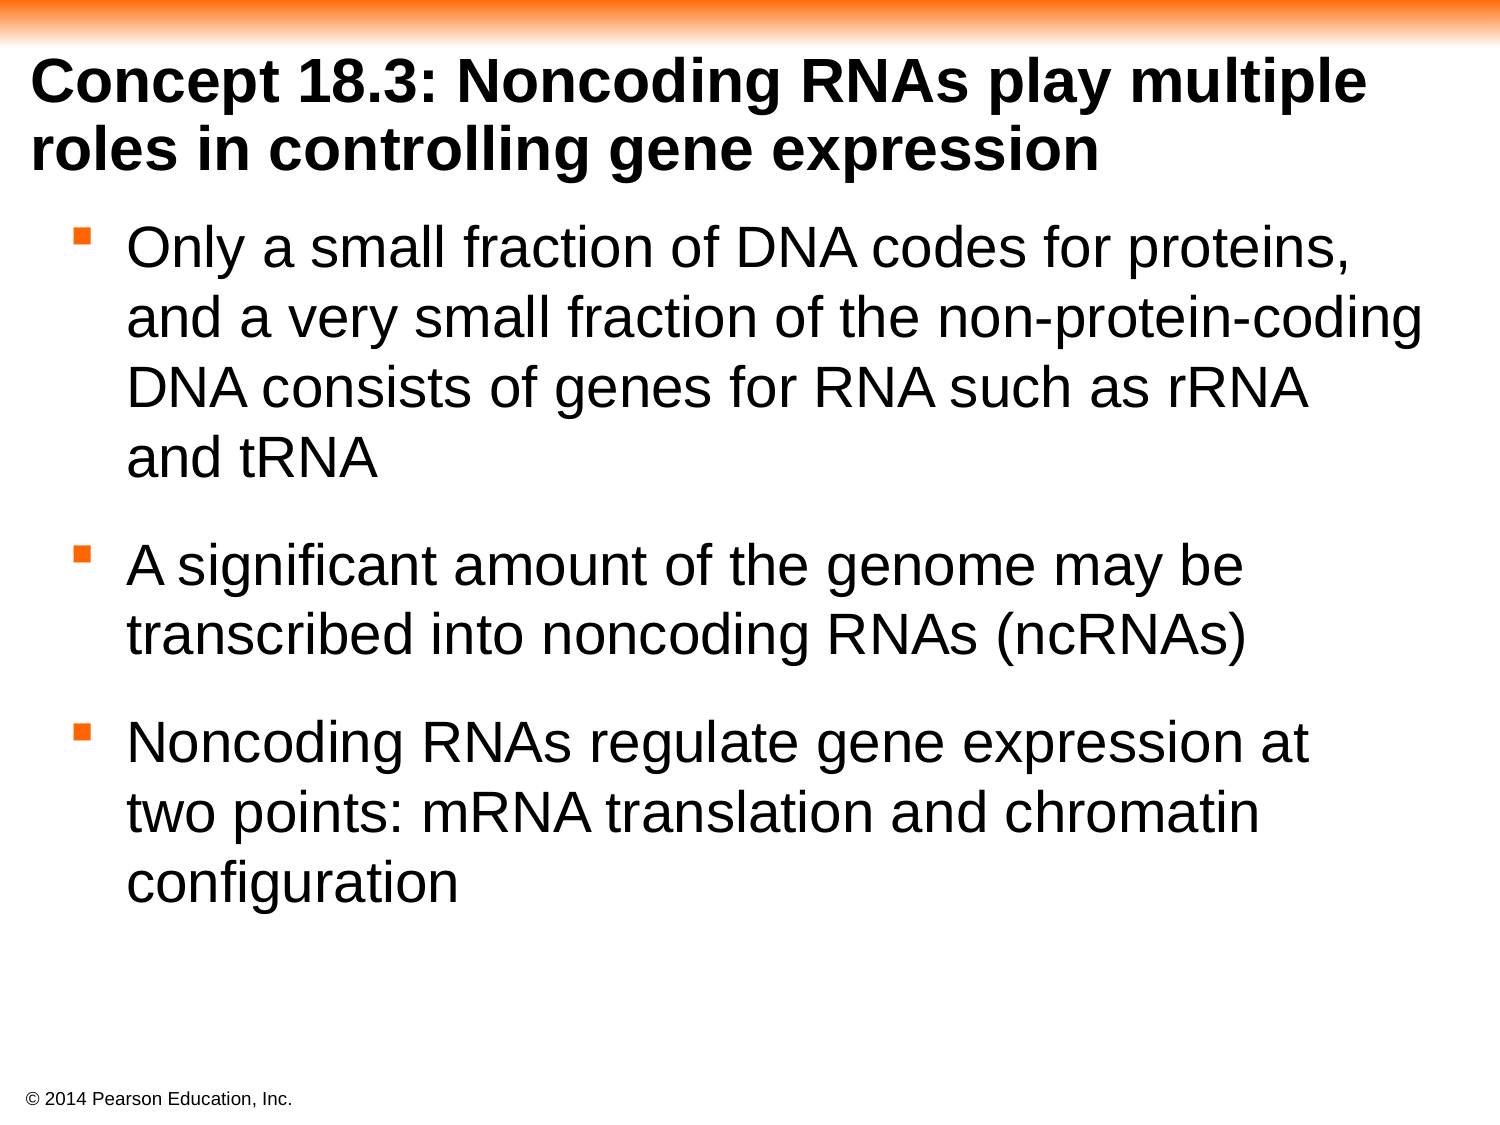

# Concept 18.3: Noncoding RNAs play multiple roles in controlling gene expression
Only a small fraction of DNA codes for proteins, and a very small fraction of the non-protein-coding DNA consists of genes for RNA such as rRNA
and tRNA
A significant amount of the genome may be transcribed into noncoding RNAs (ncRNAs)
Noncoding RNAs regulate gene expression at
two points: mRNA translation and chromatin configuration